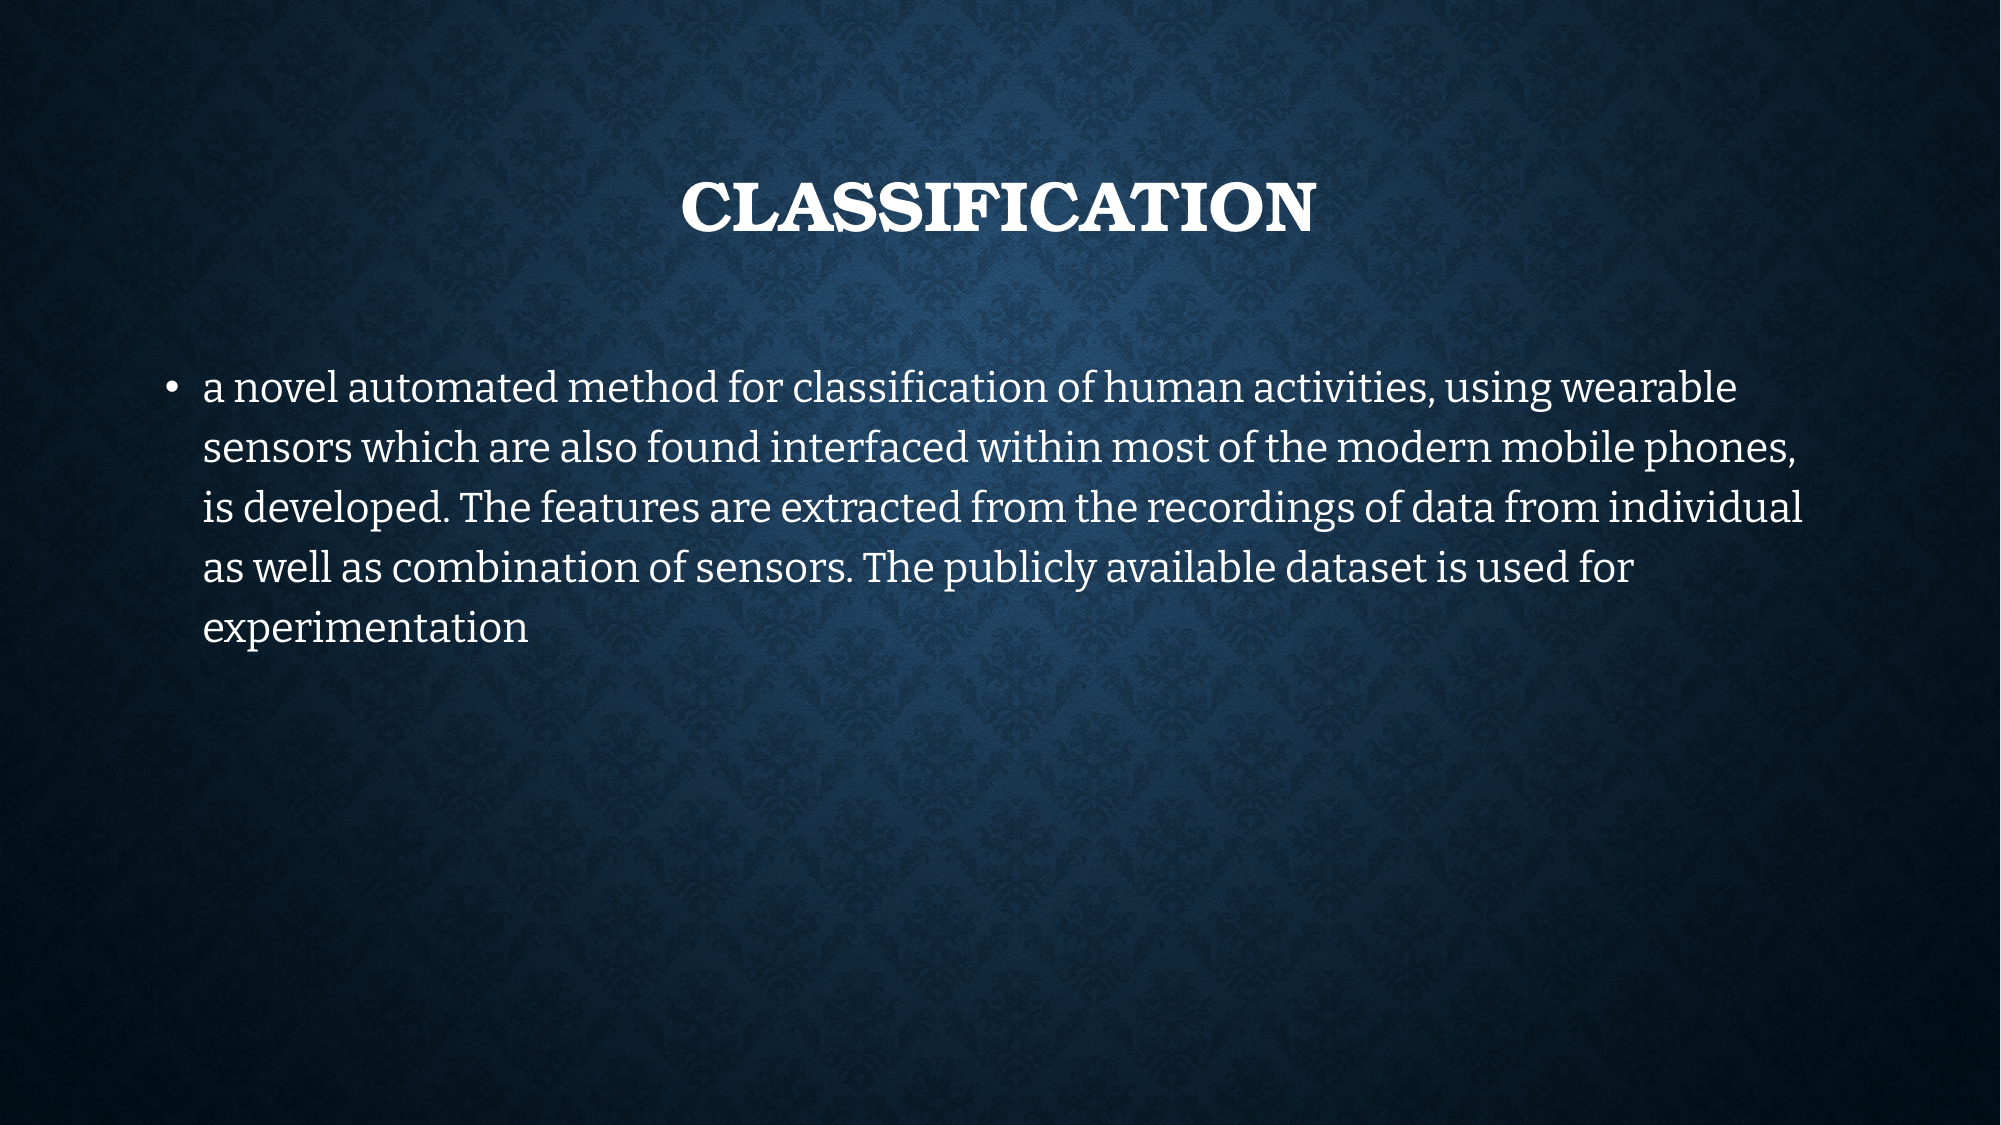

# classification
a novel automated method for classification of human activities, using wearable sensors which are also found interfaced within most of the modern mobile phones, is developed. The features are extracted from the recordings of data from individual as well as combination of sensors. The publicly available dataset is used for experimentation